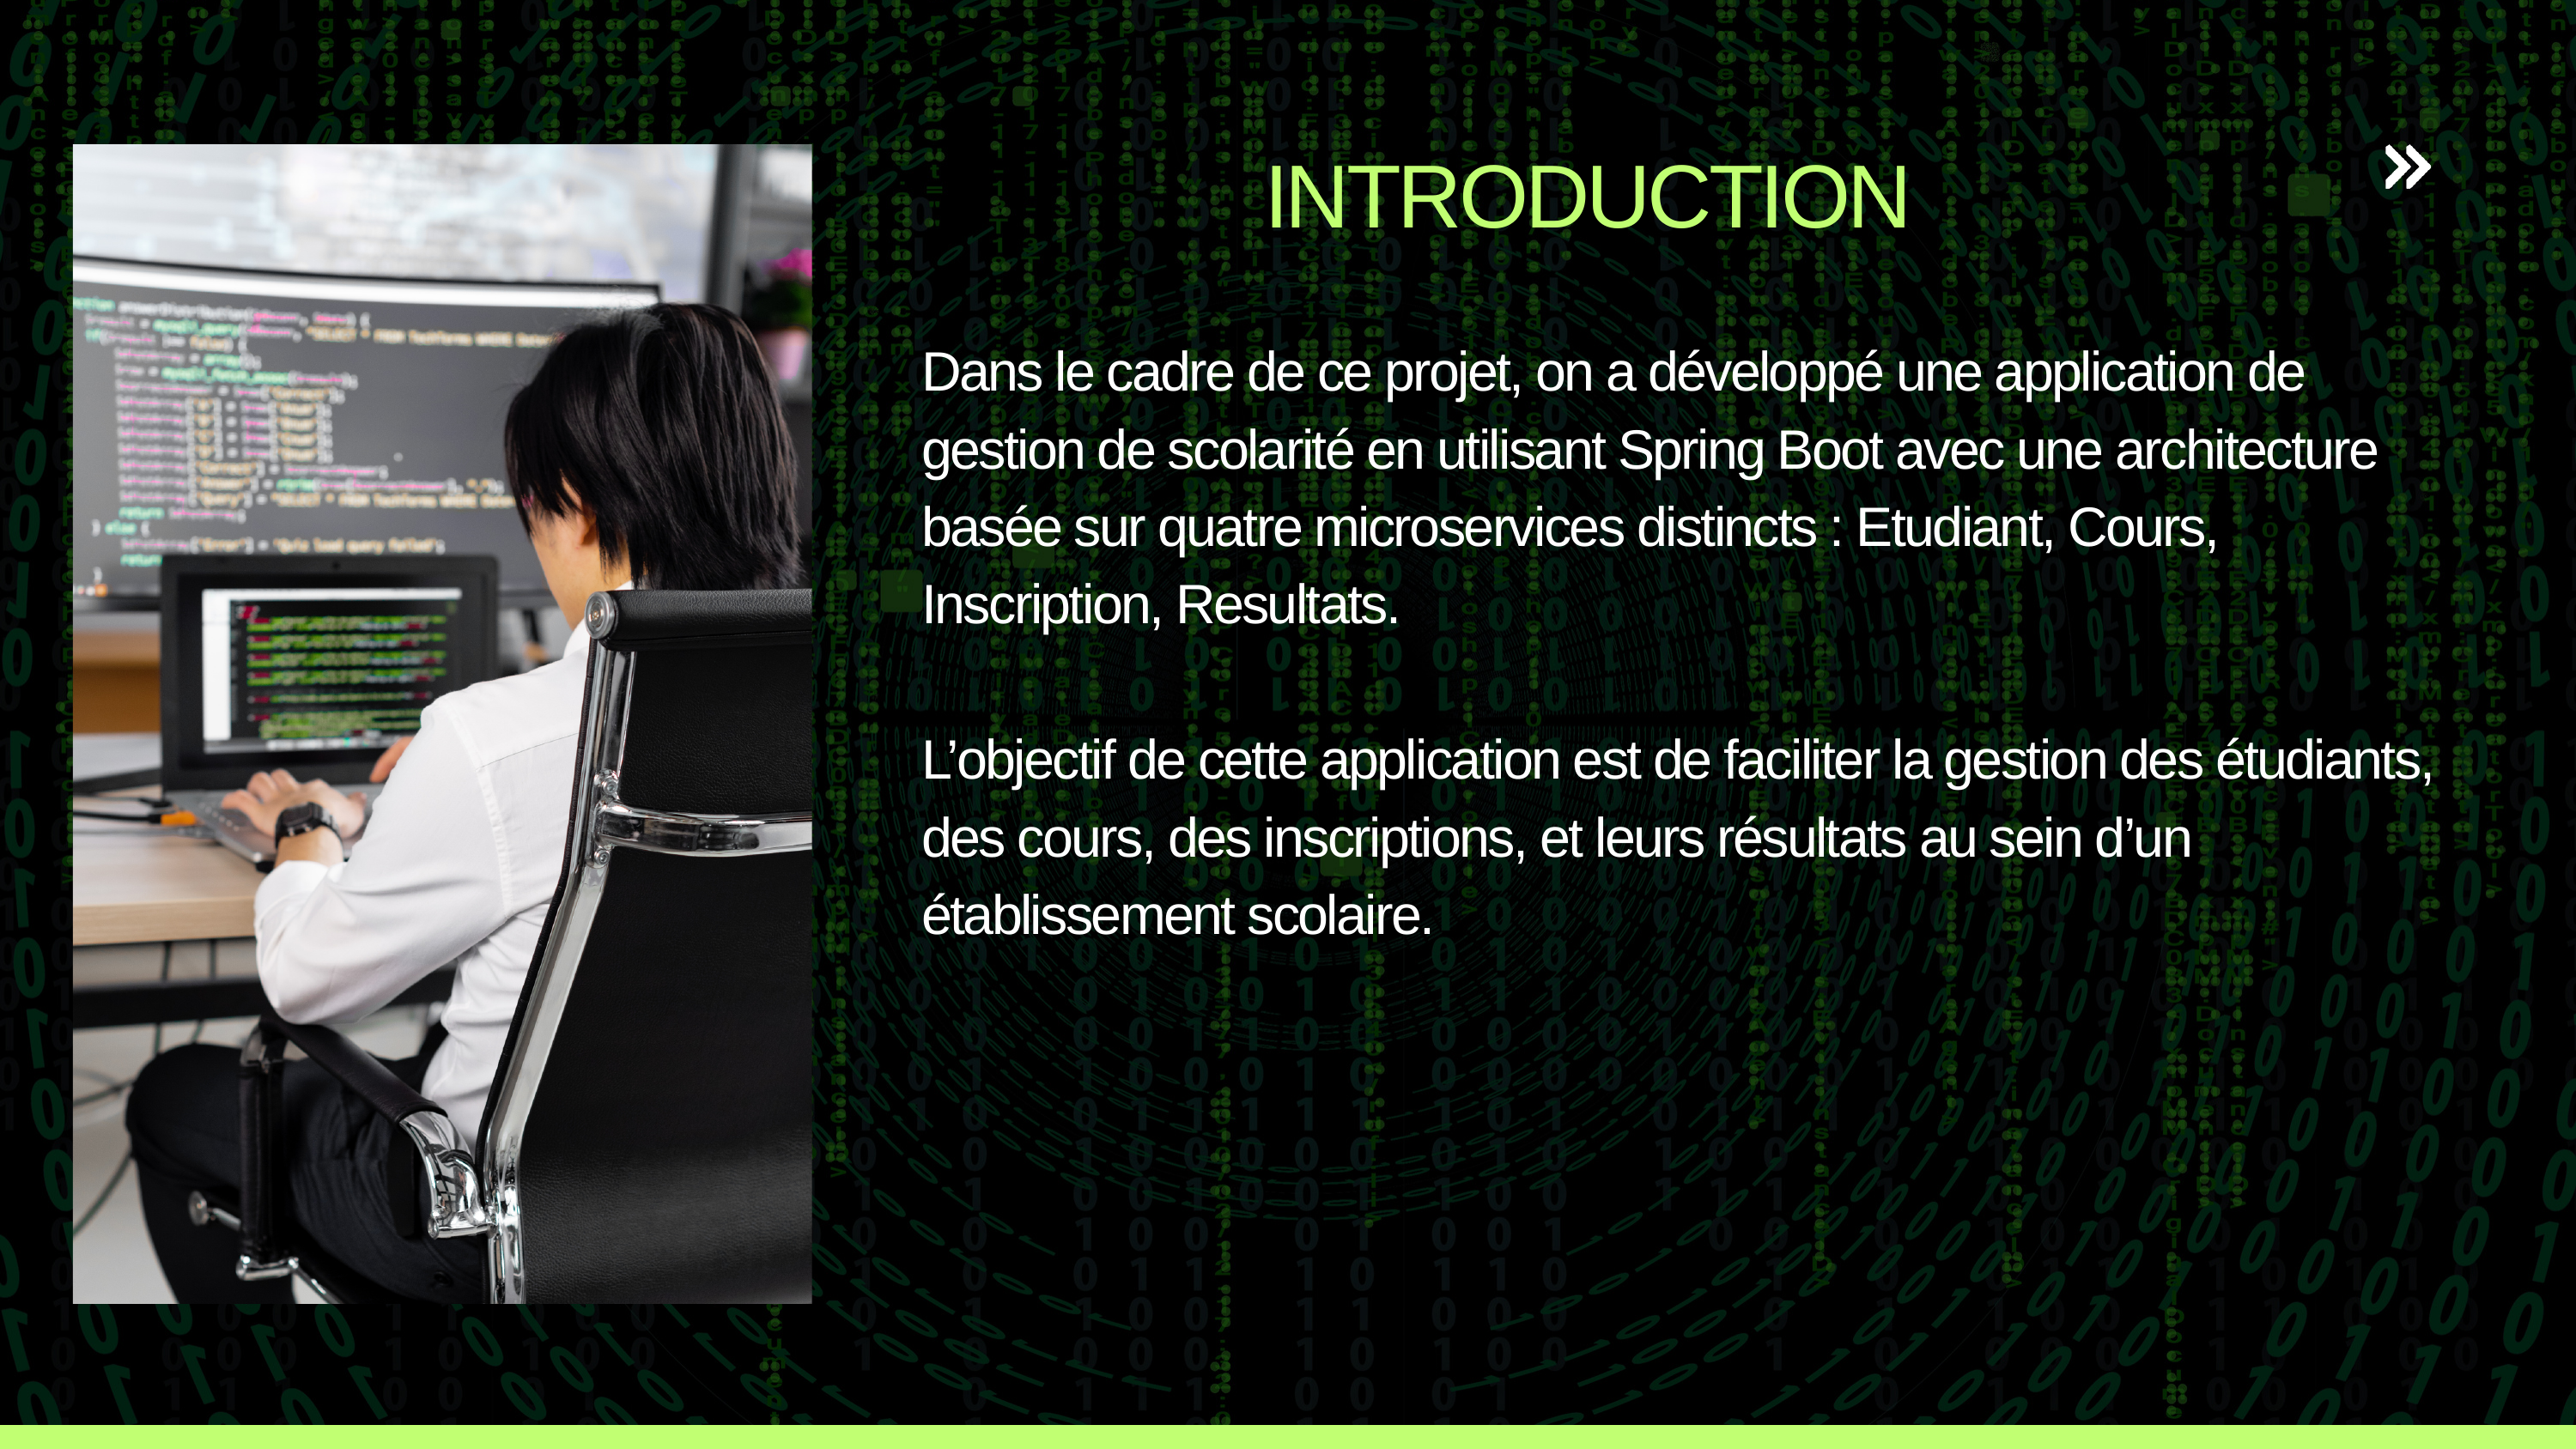

INTRODUCTION

Dans le cadre de ce projet, on a développé une application de gestion de scolarité en utilisant Spring Boot avec une architecture basée sur quatre microservices distincts : Etudiant, Cours, Inscription, Resultats.

L’objectif de cette application est de faciliter la gestion des étudiants, des cours, des inscriptions, et leurs résultats au sein d’un établissement scolaire.